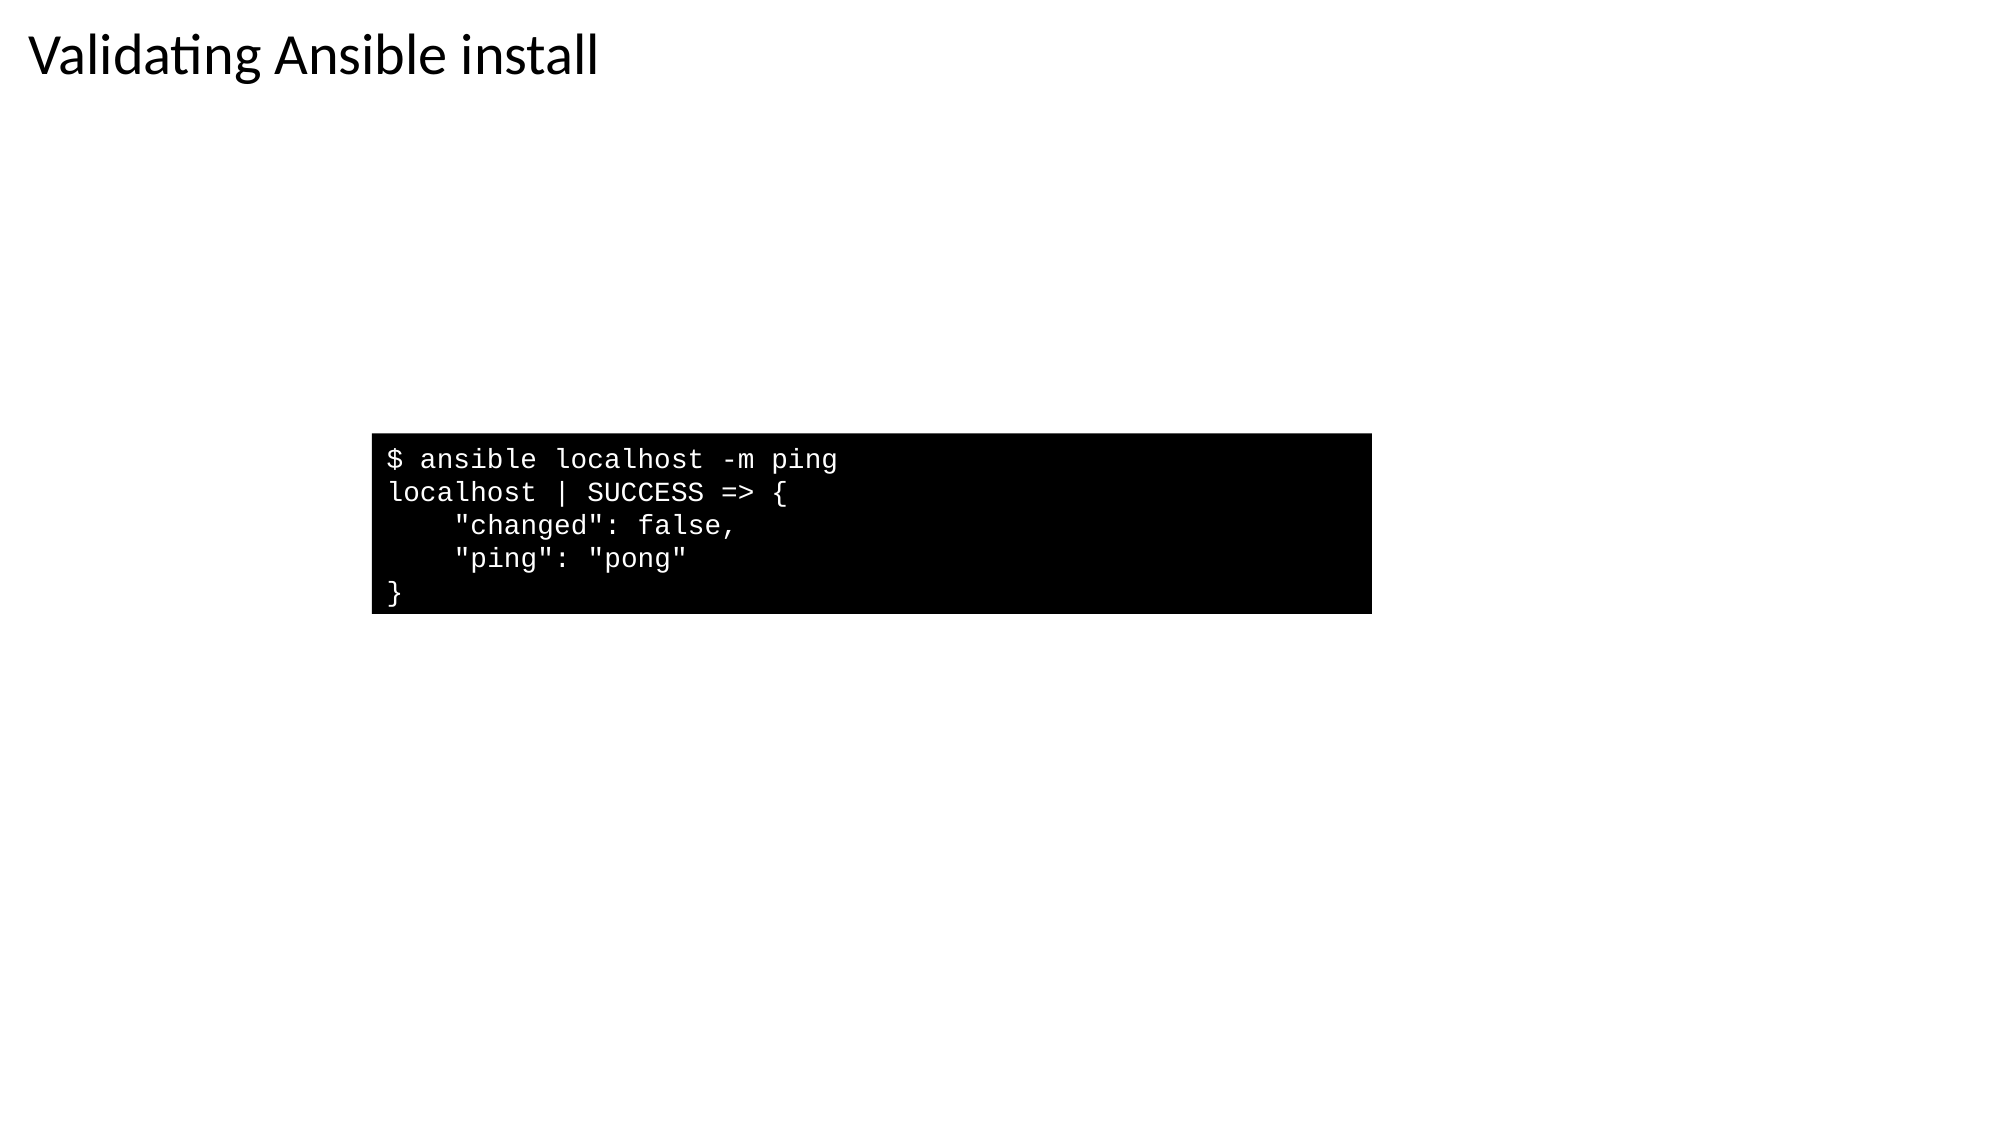

# Validating Ansible install
$ ansible localhost -m ping
localhost | SUCCESS => {
    "changed": false,
    "ping": "pong"
}